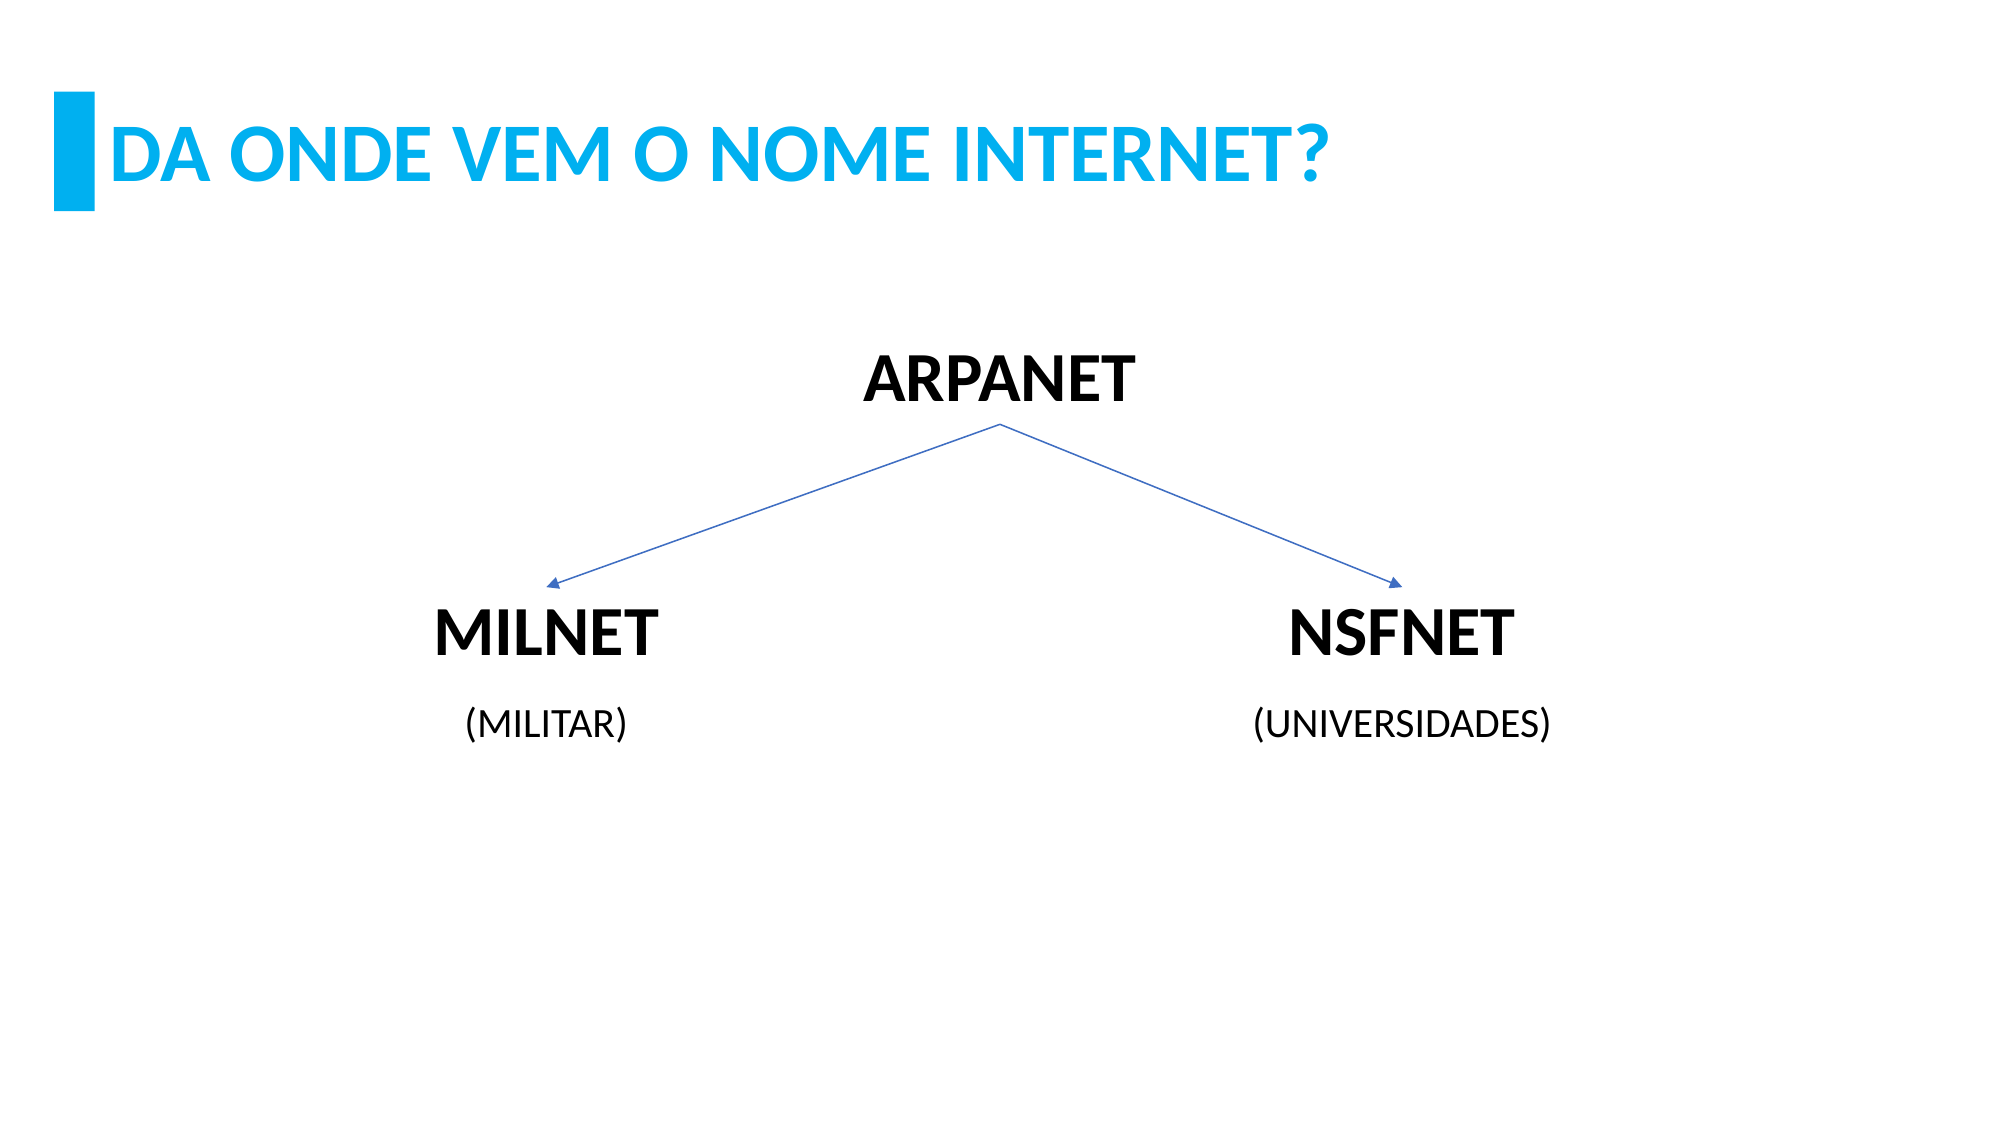

# DA ONDE VEM O NOME INTERNET?

ARPANET
MILNET
NSFNET
(UNIVERSIDADES)
(MILITAR)